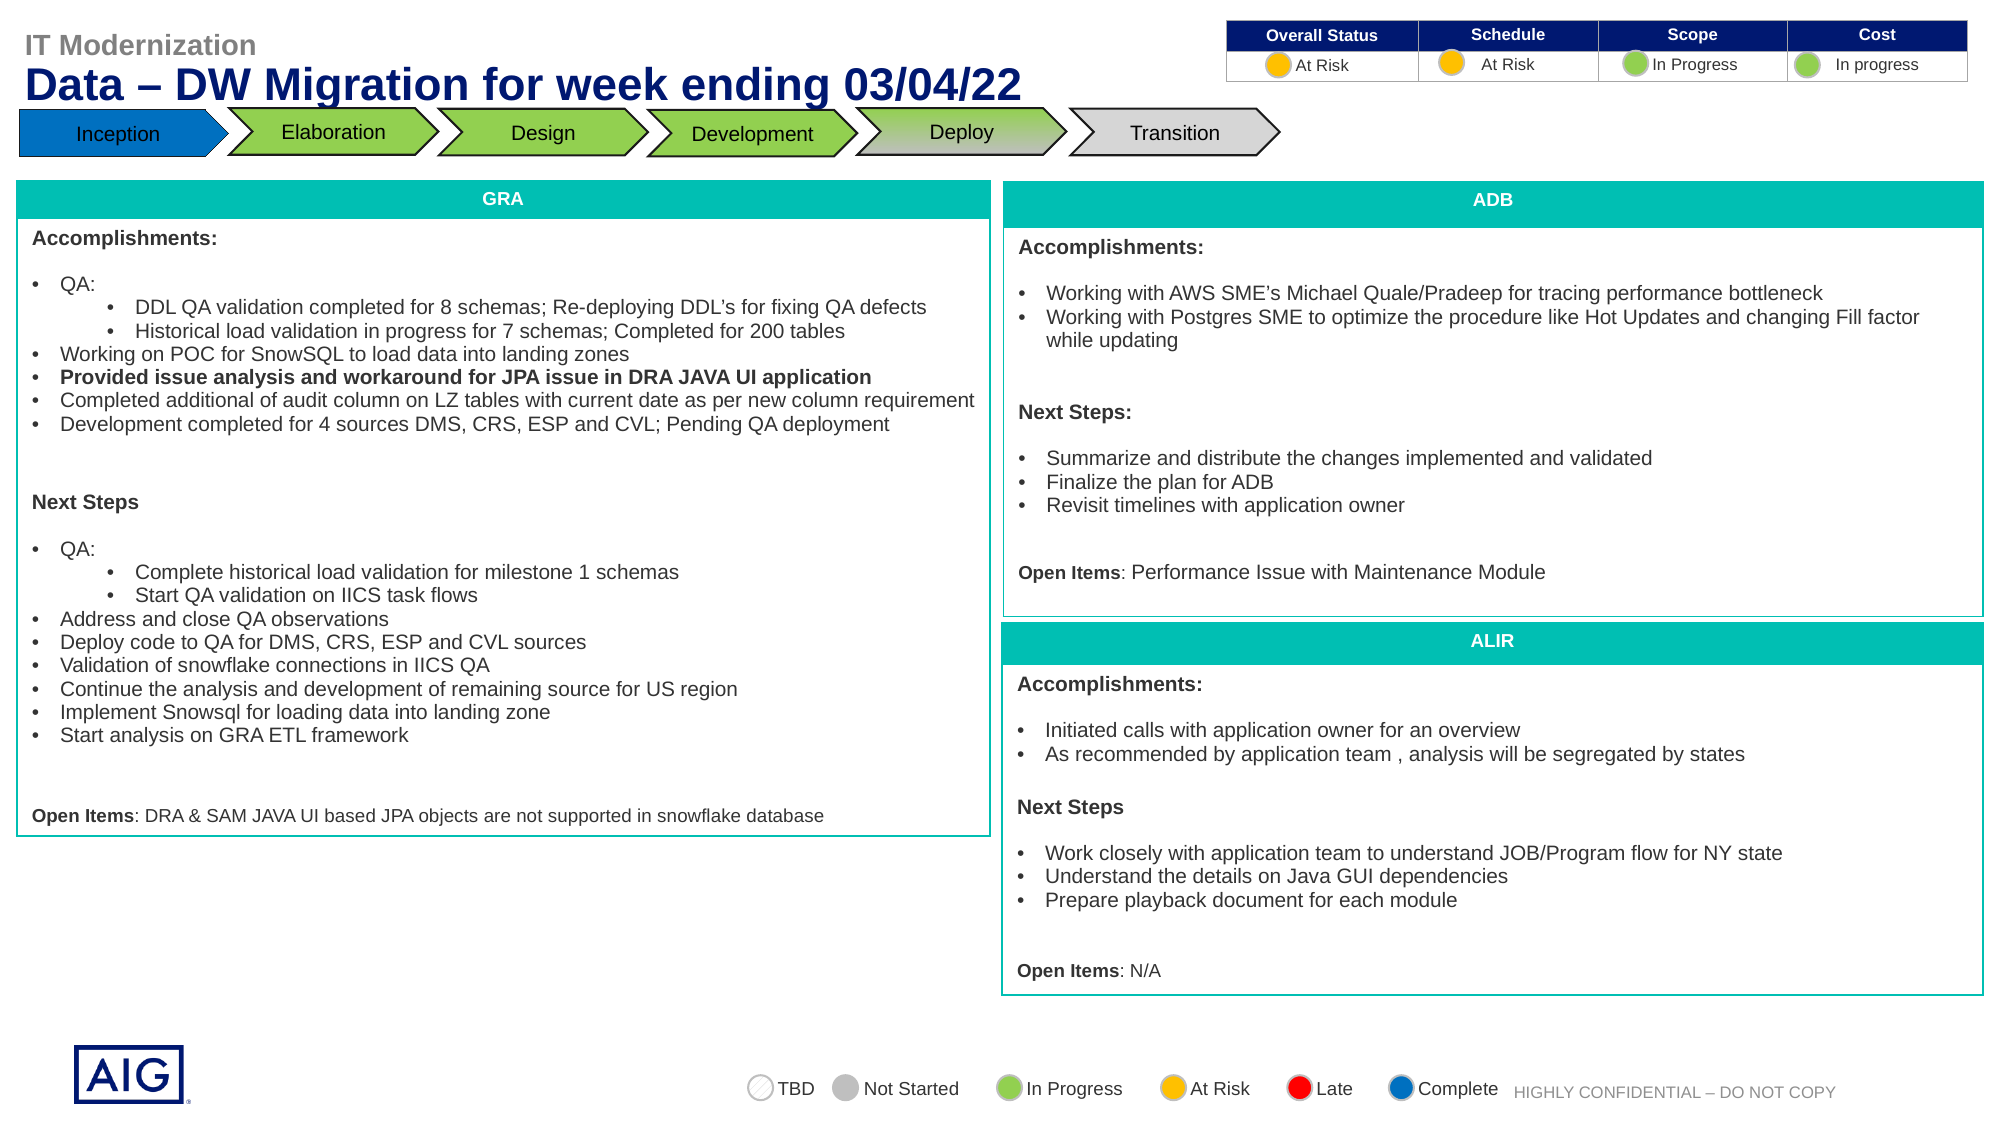

| Overall Status | Schedule | Scope | Cost |
| --- | --- | --- | --- |
| At Risk | At Risk | In Progress | In progress |

IT Modernization
Data – DW Migration for week ending 03/04/22

Elaboration
Transition
Design
Inception
Development
Deploy
| GRA |
| --- |
| Accomplishments: QA: DDL QA validation completed for 8 schemas; Re-deploying DDL’s for fixing QA defects Historical load validation in progress for 7 schemas; Completed for 200 tables Working on POC for SnowSQL to load data into landing zones Provided issue analysis and workaround for JPA issue in DRA JAVA UI application Completed additional of audit column on LZ tables with current date as per new column requirement Development completed for 4 sources DMS, CRS, ESP and CVL; Pending QA deployment |
| Next Steps QA: Complete historical load validation for milestone 1 schemas Start QA validation on IICS task flows Address and close QA observations Deploy code to QA for DMS, CRS, ESP and CVL sources Validation of snowflake connections in IICS QA Continue the analysis and development of remaining source for US region Implement Snowsql for loading data into landing zone Start analysis on GRA ETL framework |
| Open Items: DRA & SAM JAVA UI based JPA objects are not supported in snowflake database |
| ADB |
| --- |
| Accomplishments: Working with AWS SME’s Michael Quale/Pradeep for tracing performance bottleneck Working with Postgres SME to optimize the procedure like Hot Updates and changing Fill factor while updating |
| Next Steps: Summarize and distribute the changes implemented and validated Finalize the plan for ADB Revisit timelines with application owner |
| Open Items: Performance Issue with Maintenance Module |
| ALIR |
| --- |
| Accomplishments: Initiated calls with application owner for an overview As recommended by application team , analysis will be segregated by states |
| Next Steps Work closely with application team to understand JOB/Program flow for NY state Understand the details on Java GUI dependencies Prepare playback document for each module |
| Open Items: N/A |
TBD
Not Started
In Progress
At Risk
Late
Complete